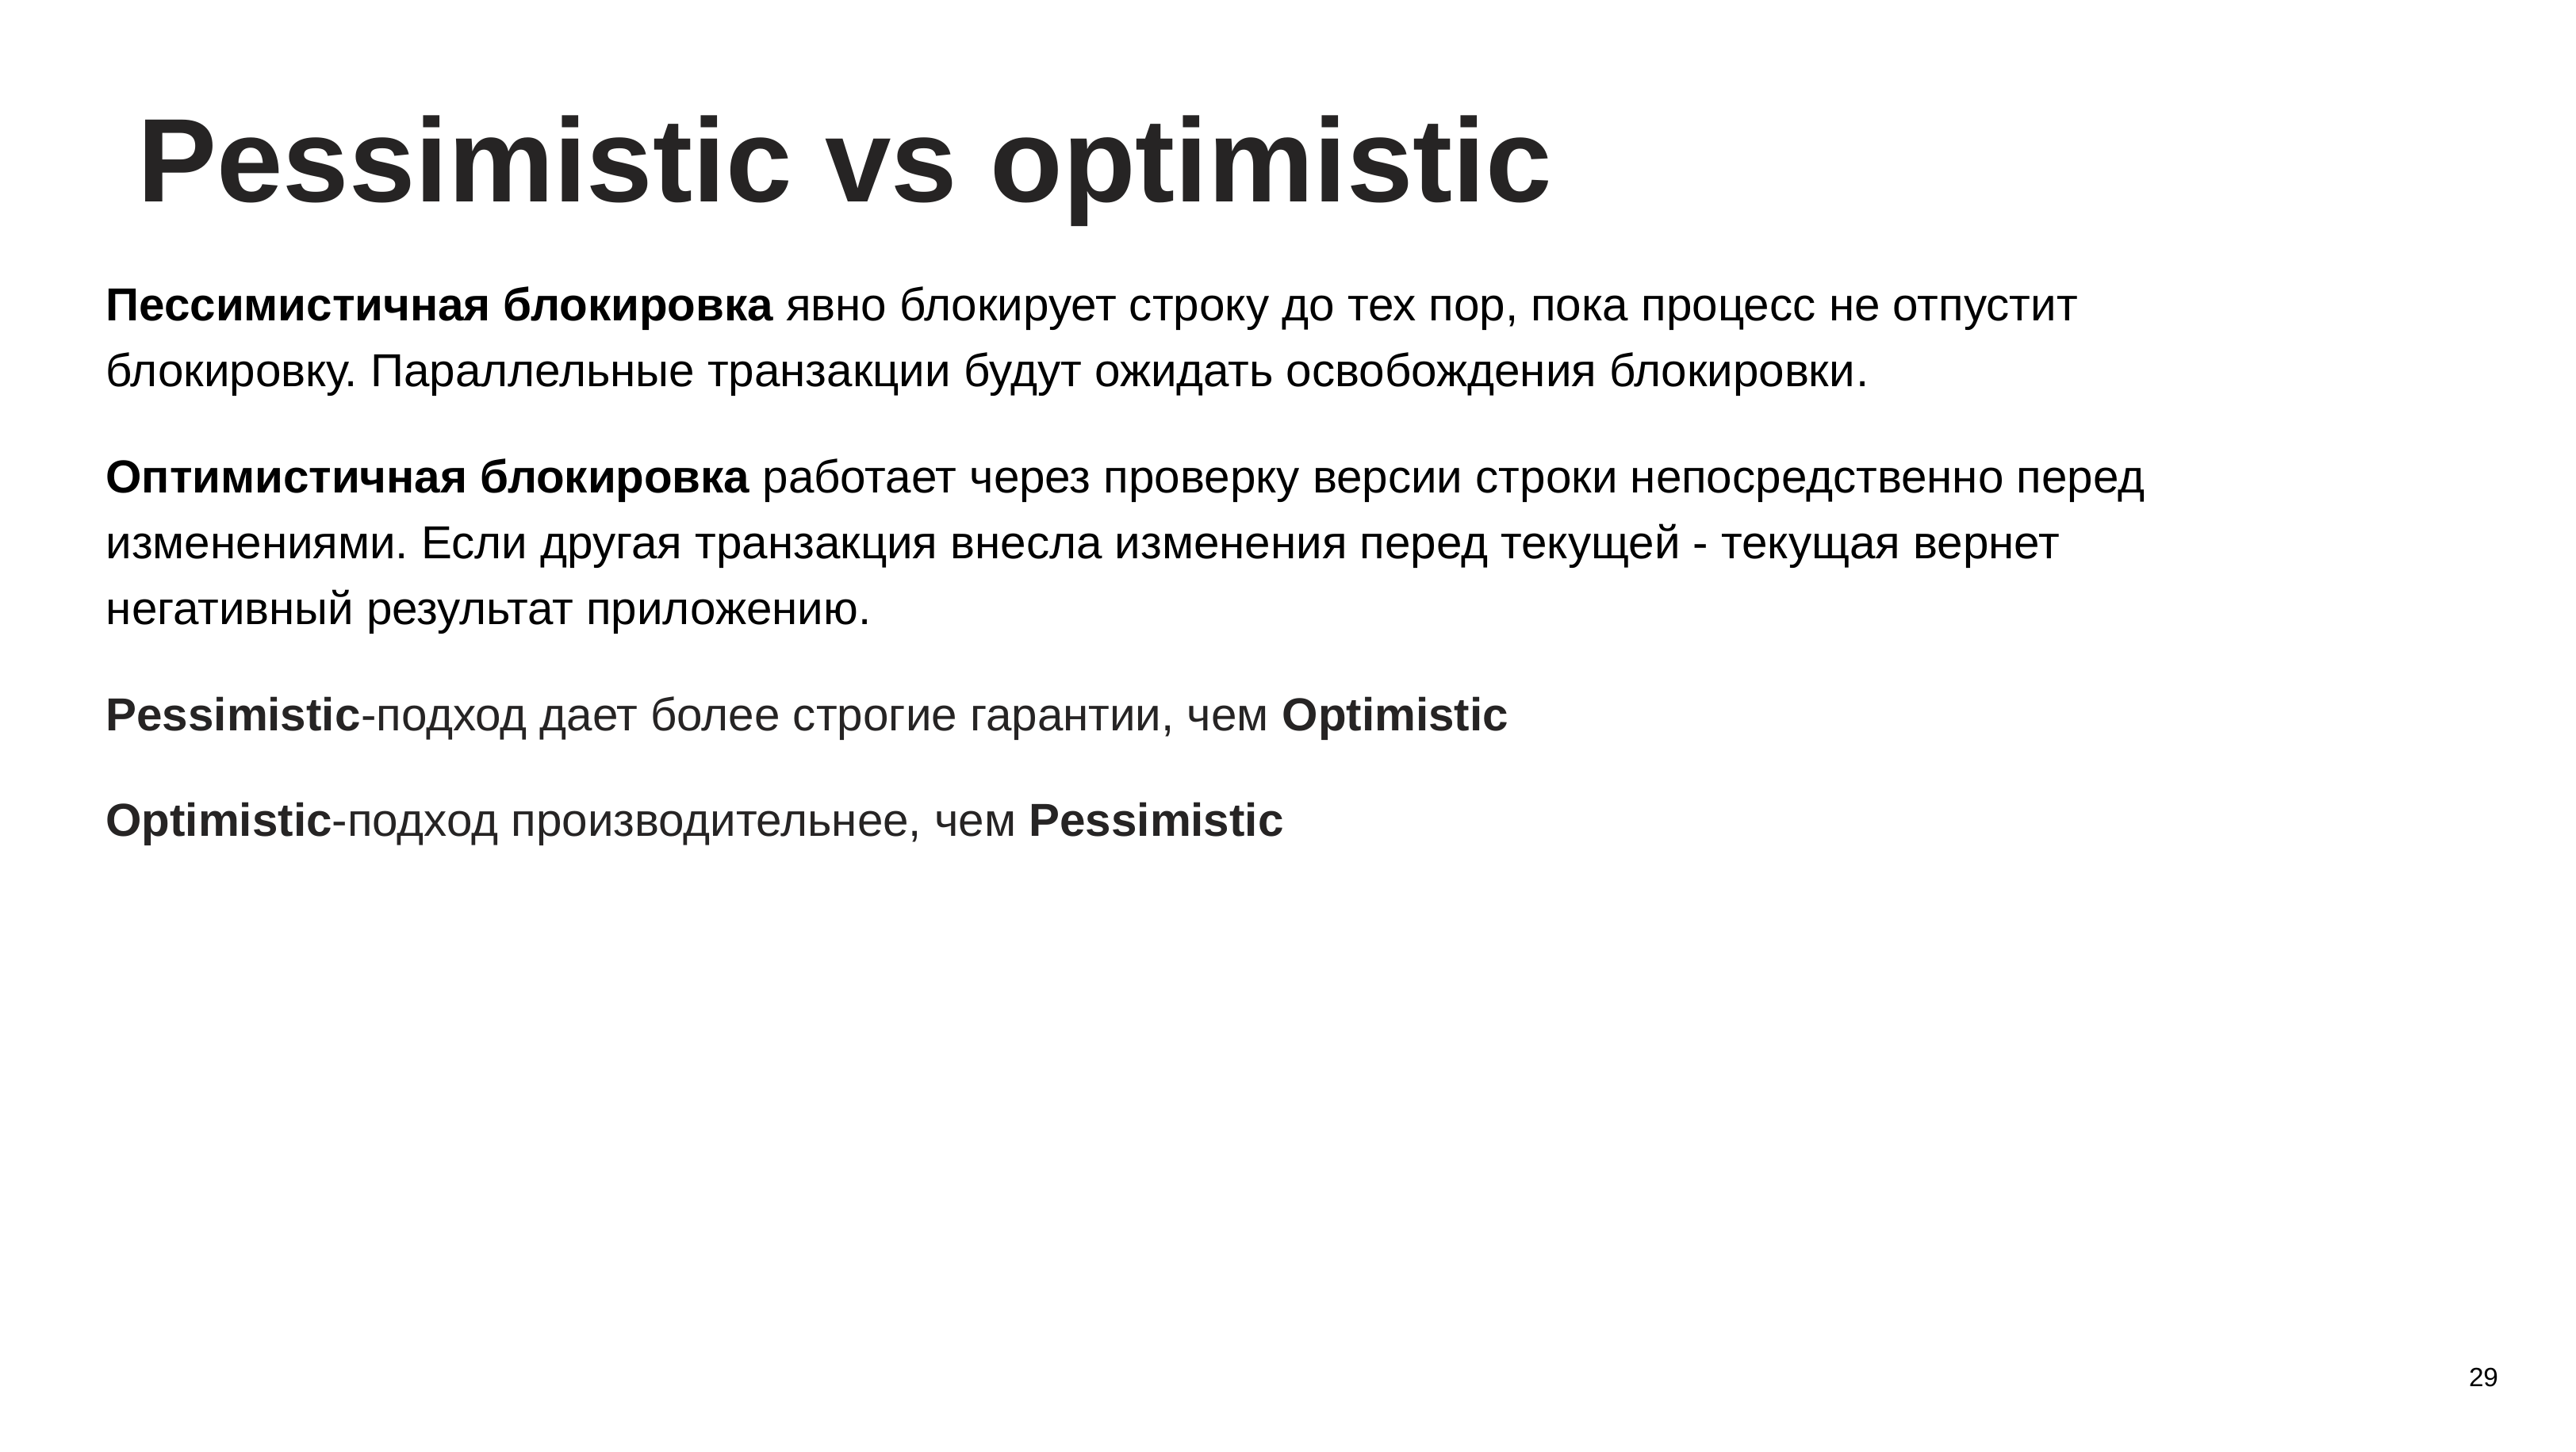

Pessimistic vs optimistic

Пессимистичная блокировка явно блокирует строку до тех пор, пока процесс не отпустит блокировку. Параллельные транзакции будут ожидать освобождения блокировки.
Оптимистичная блокировка работает через проверку версии строки непосредственно перед изменениями. Если другая транзакция внесла изменения перед текущей - текущая вернет негативный результат приложению.
Pessimistic-подход дает более строгие гарантии, чем Optimistic
Optimistic-подход производительнее, чем Pessimistic
29